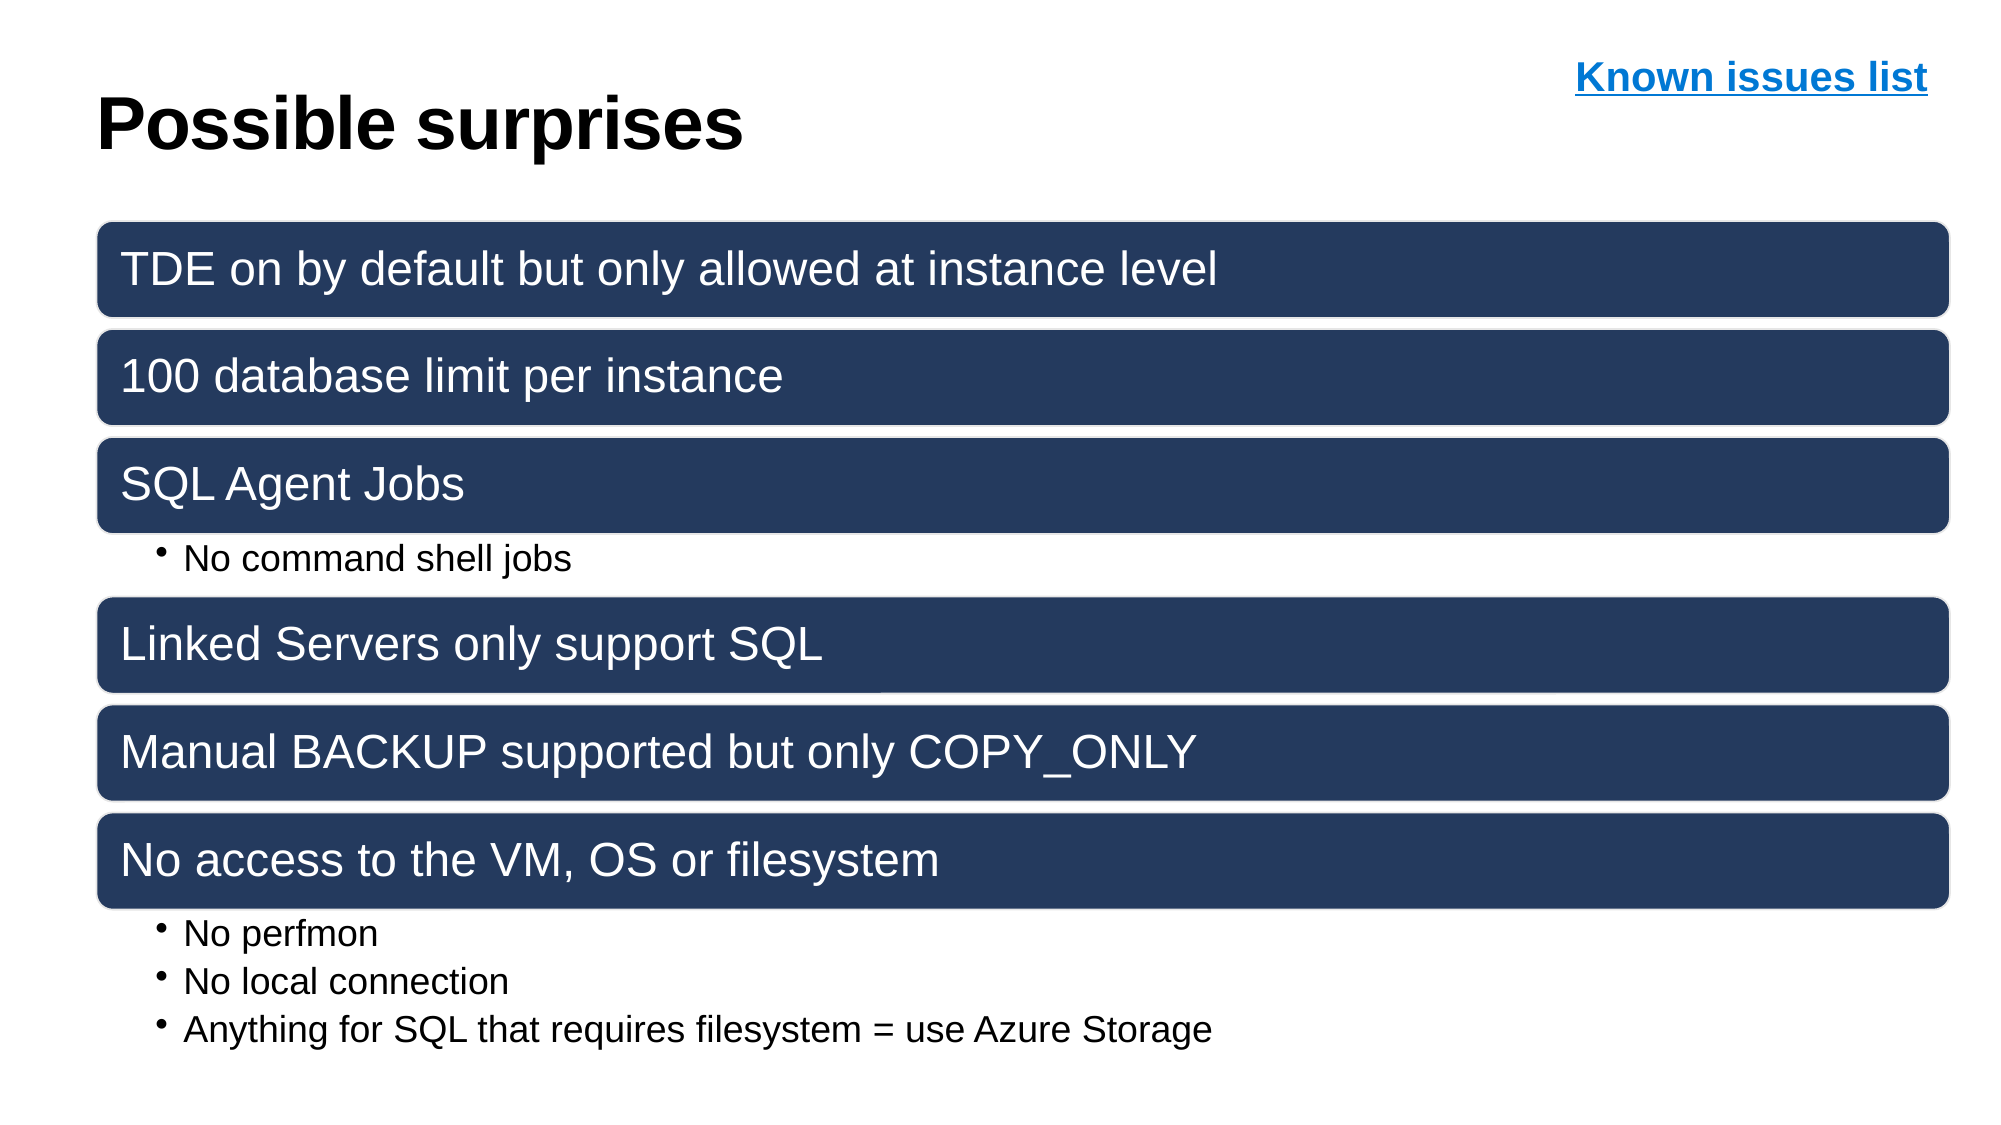

Known issues list
# Possible surprises
TDE on by default but only allowed at instance level
100 database limit per instance
SQL Agent Jobs
No command shell jobs
Linked Servers only support SQL
Manual BACKUP supported but only COPY_ONLY
No access to the VM, OS or filesystem
No perfmon
No local connection
Anything for SQL that requires filesystem = use Azure Storage